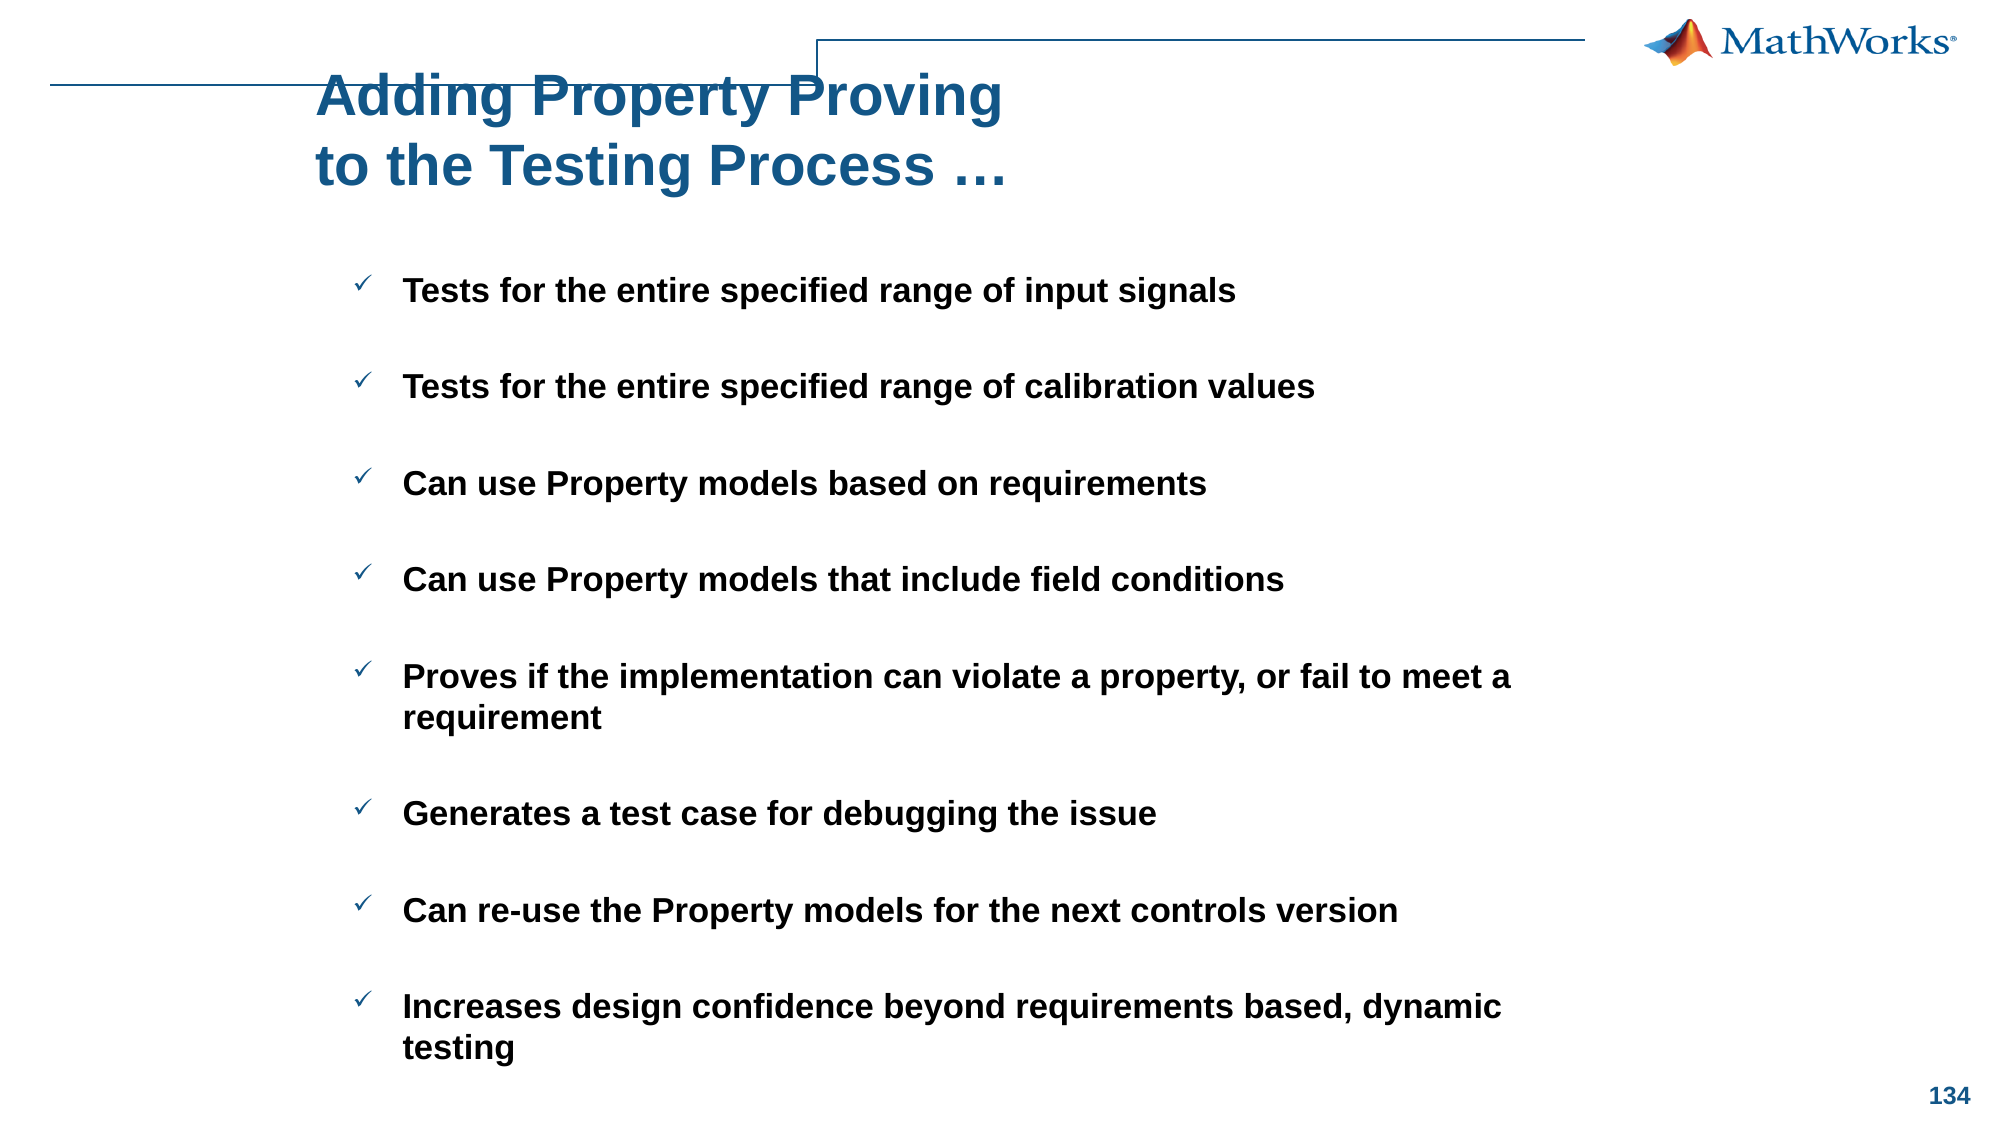

# Adding Property Proving to the Testing Process …

Tests for the entire specified range of input signals

Tests for the entire specified range of calibration values

Can use Property models based on requirements

Can use Property models that include field conditions

Proves if the implementation can violate a property, or fail to meet a requirement

Generates a test case for debugging the issue

Can re-use the Property models for the next controls version

Increases design confidence beyond requirements based, dynamic testing